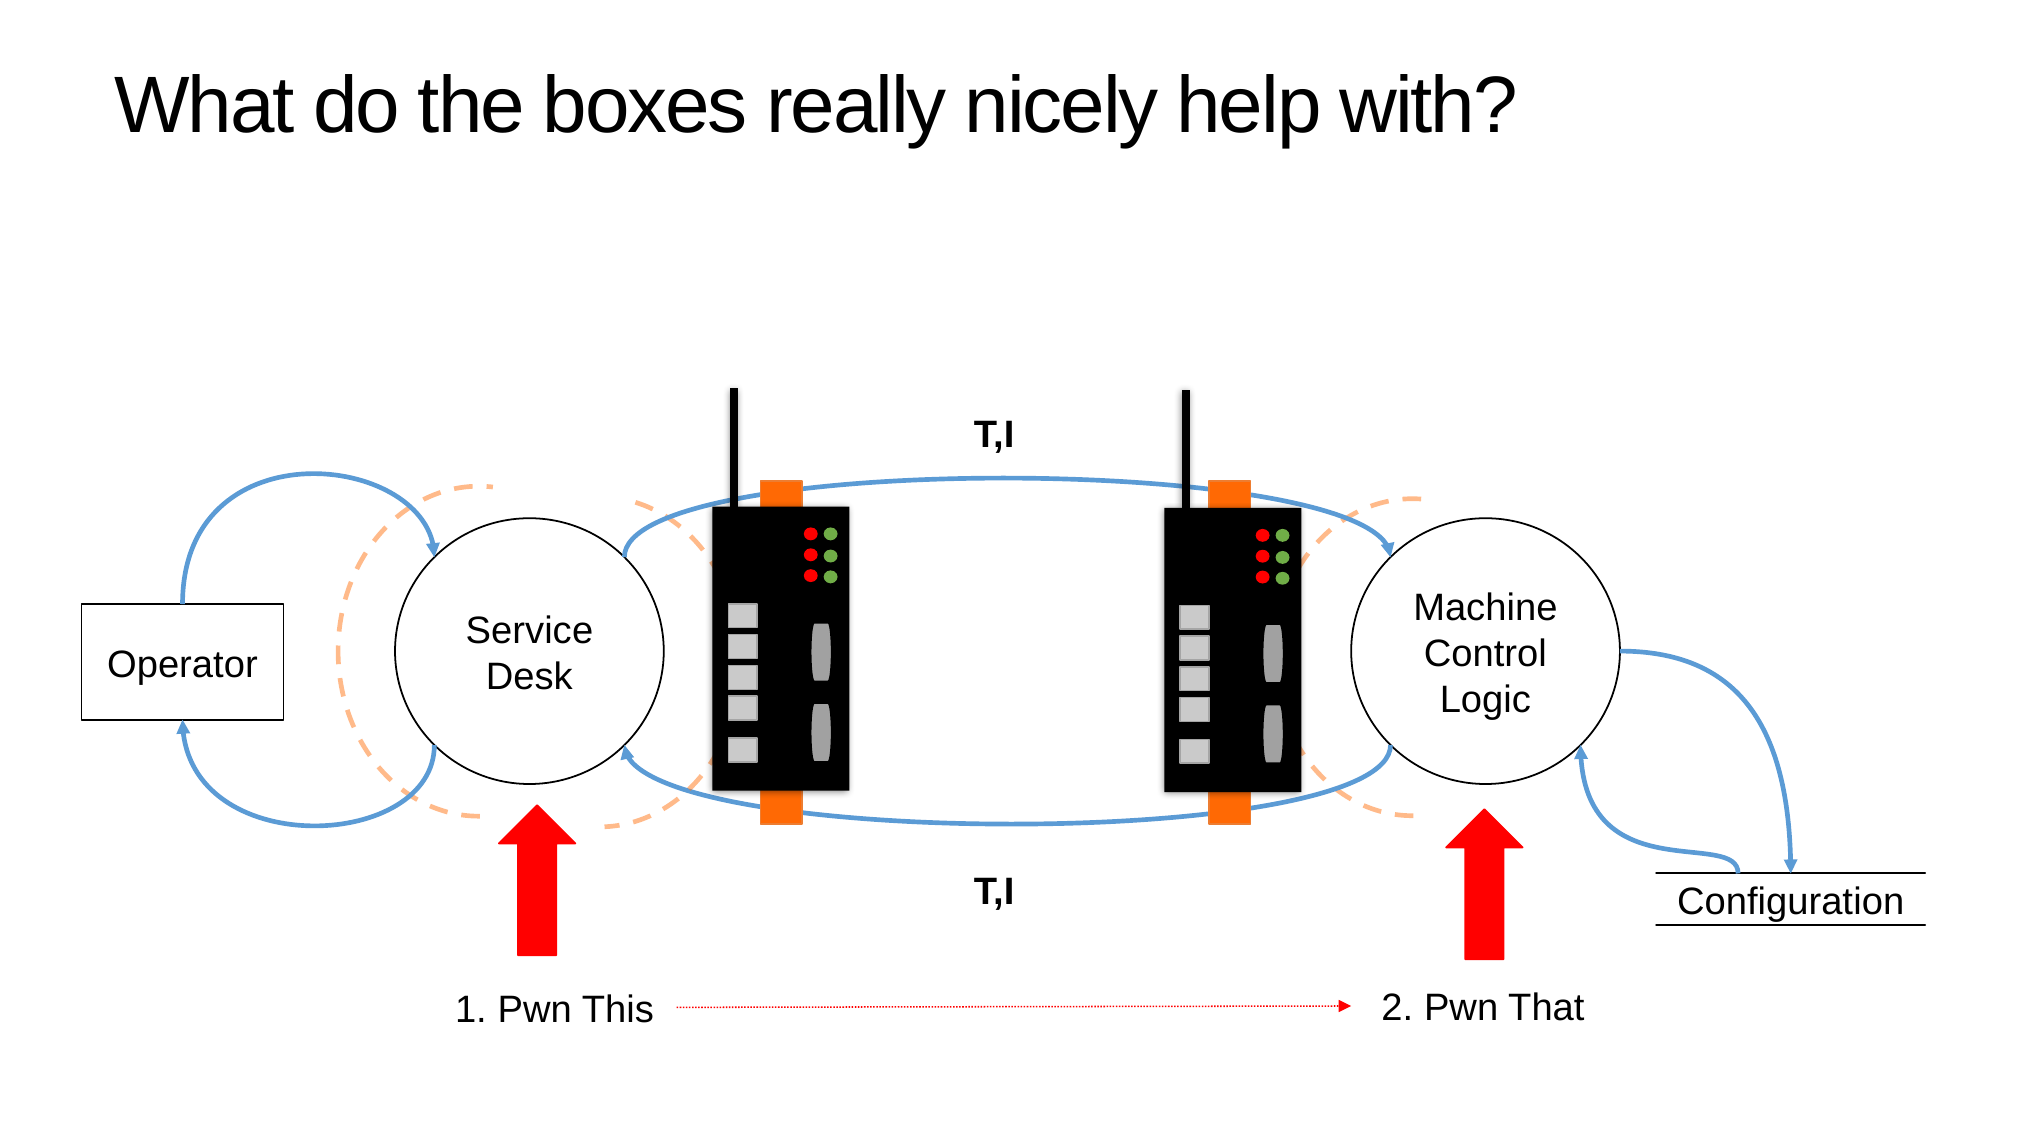

# What do the boxes really nicely help with?

T,I

Service Desk
Machine Control Logic
Operator

Configuration
T,I
2. Pwn That
1. Pwn This